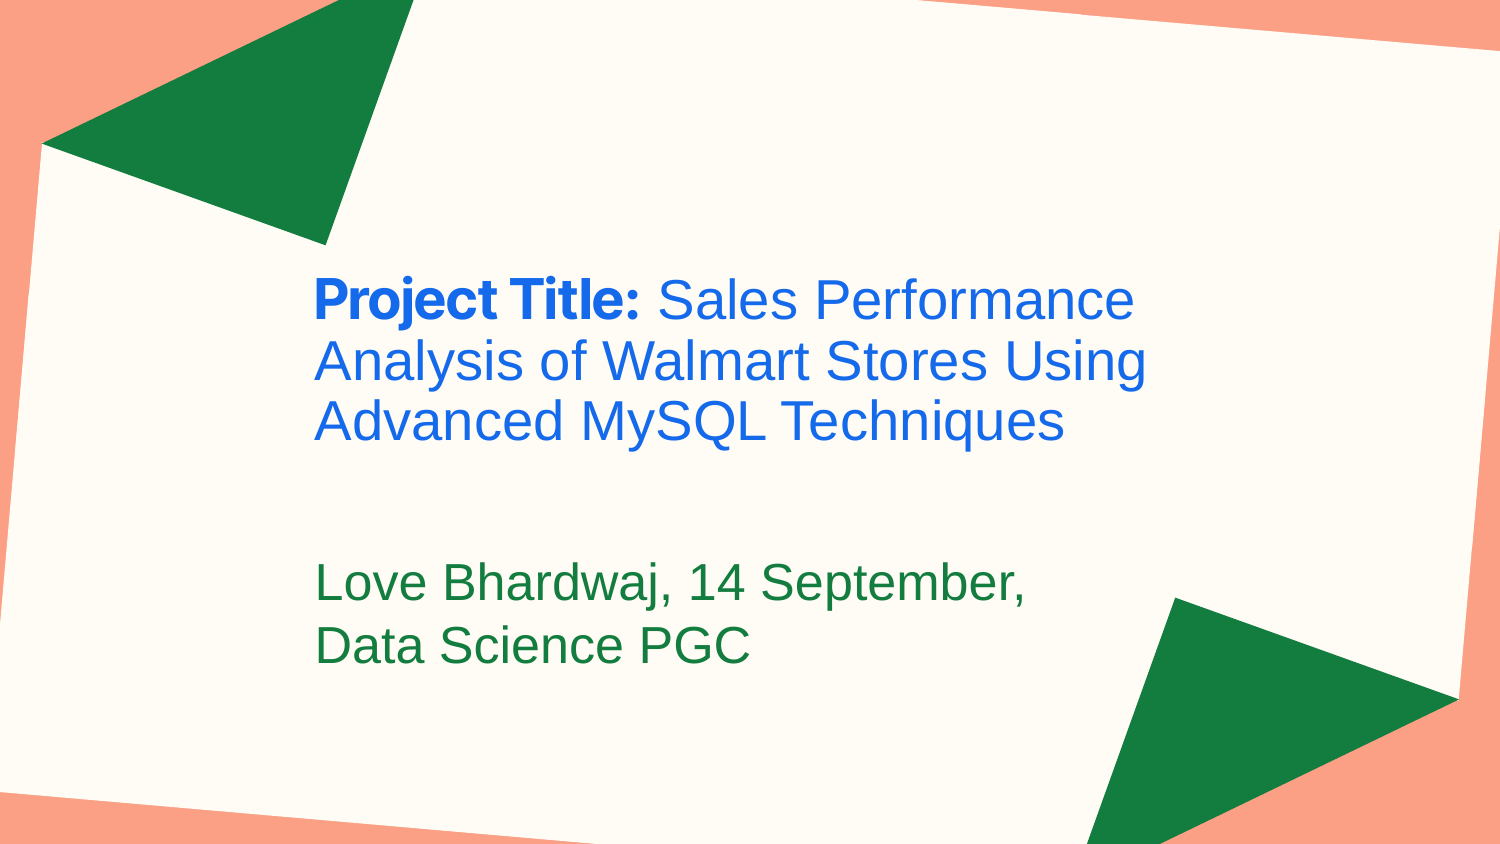

# Project Title: Sales Performance Analysis of Walmart Stores Using Advanced MySQL Techniques
Love Bhardwaj, 14 September,
Data Science PGC